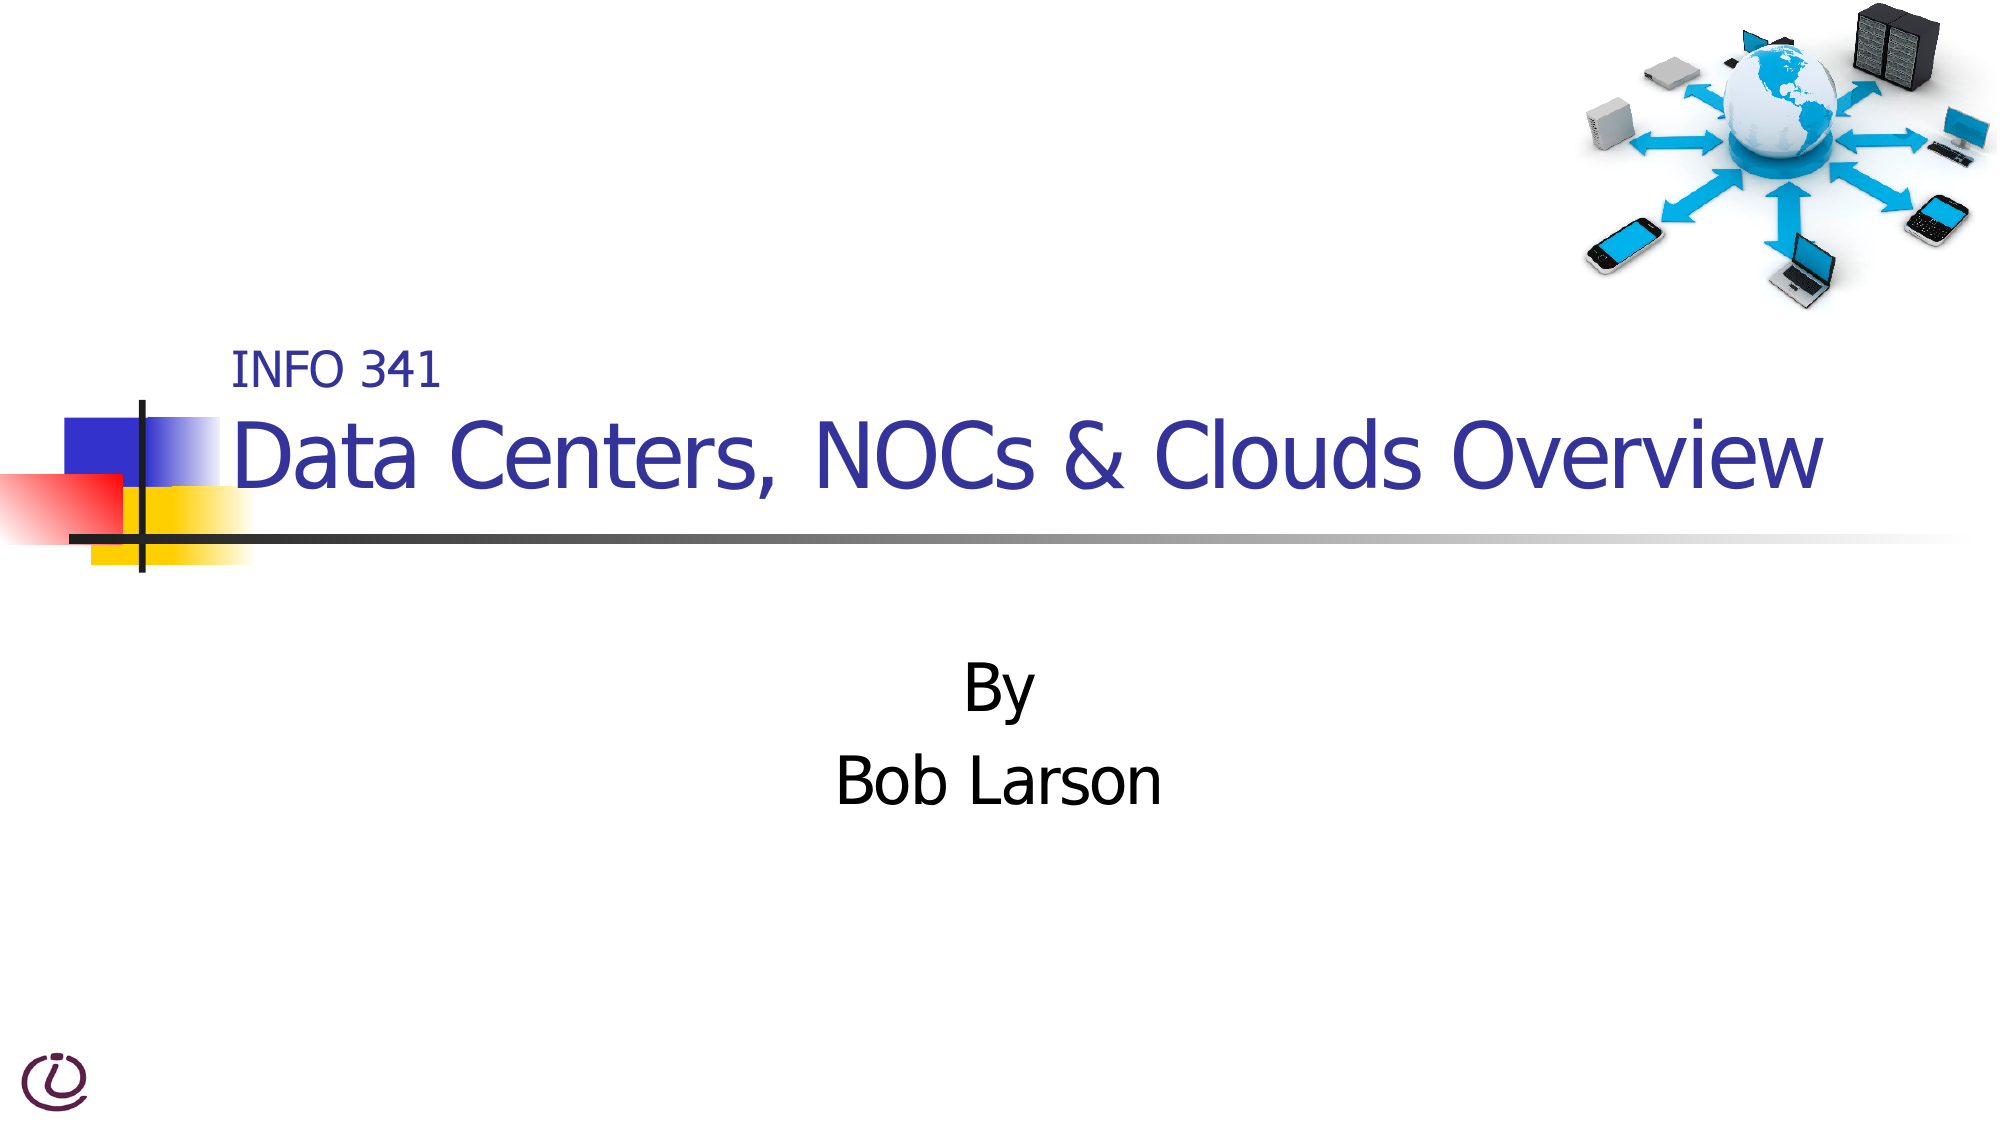

# INFO 341 Data Centers, NOCs & Clouds Overview
By
Bob Larson